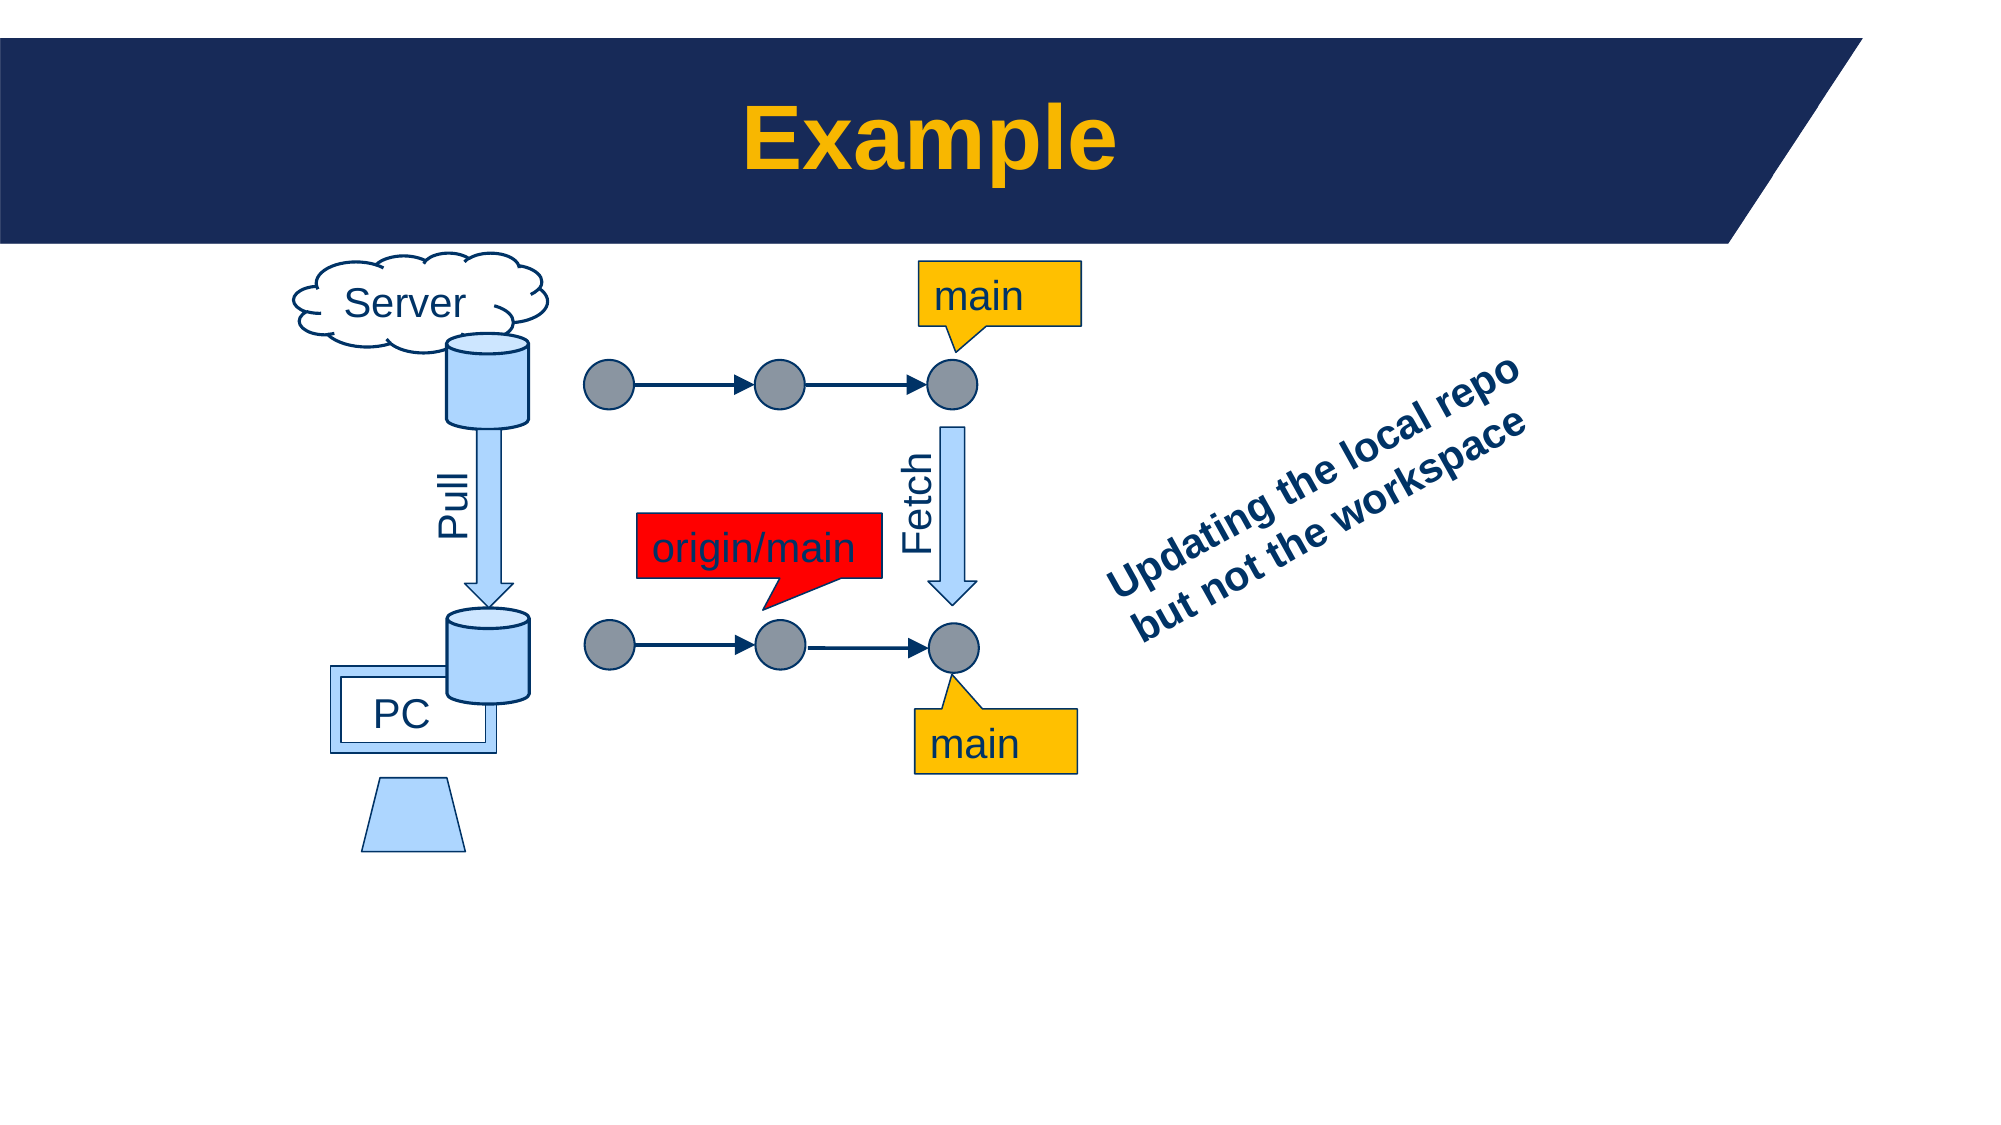

# Example
Server
main

Updating the local repo
but not the workspace
Fetch
Pull
origin/main

PC
main